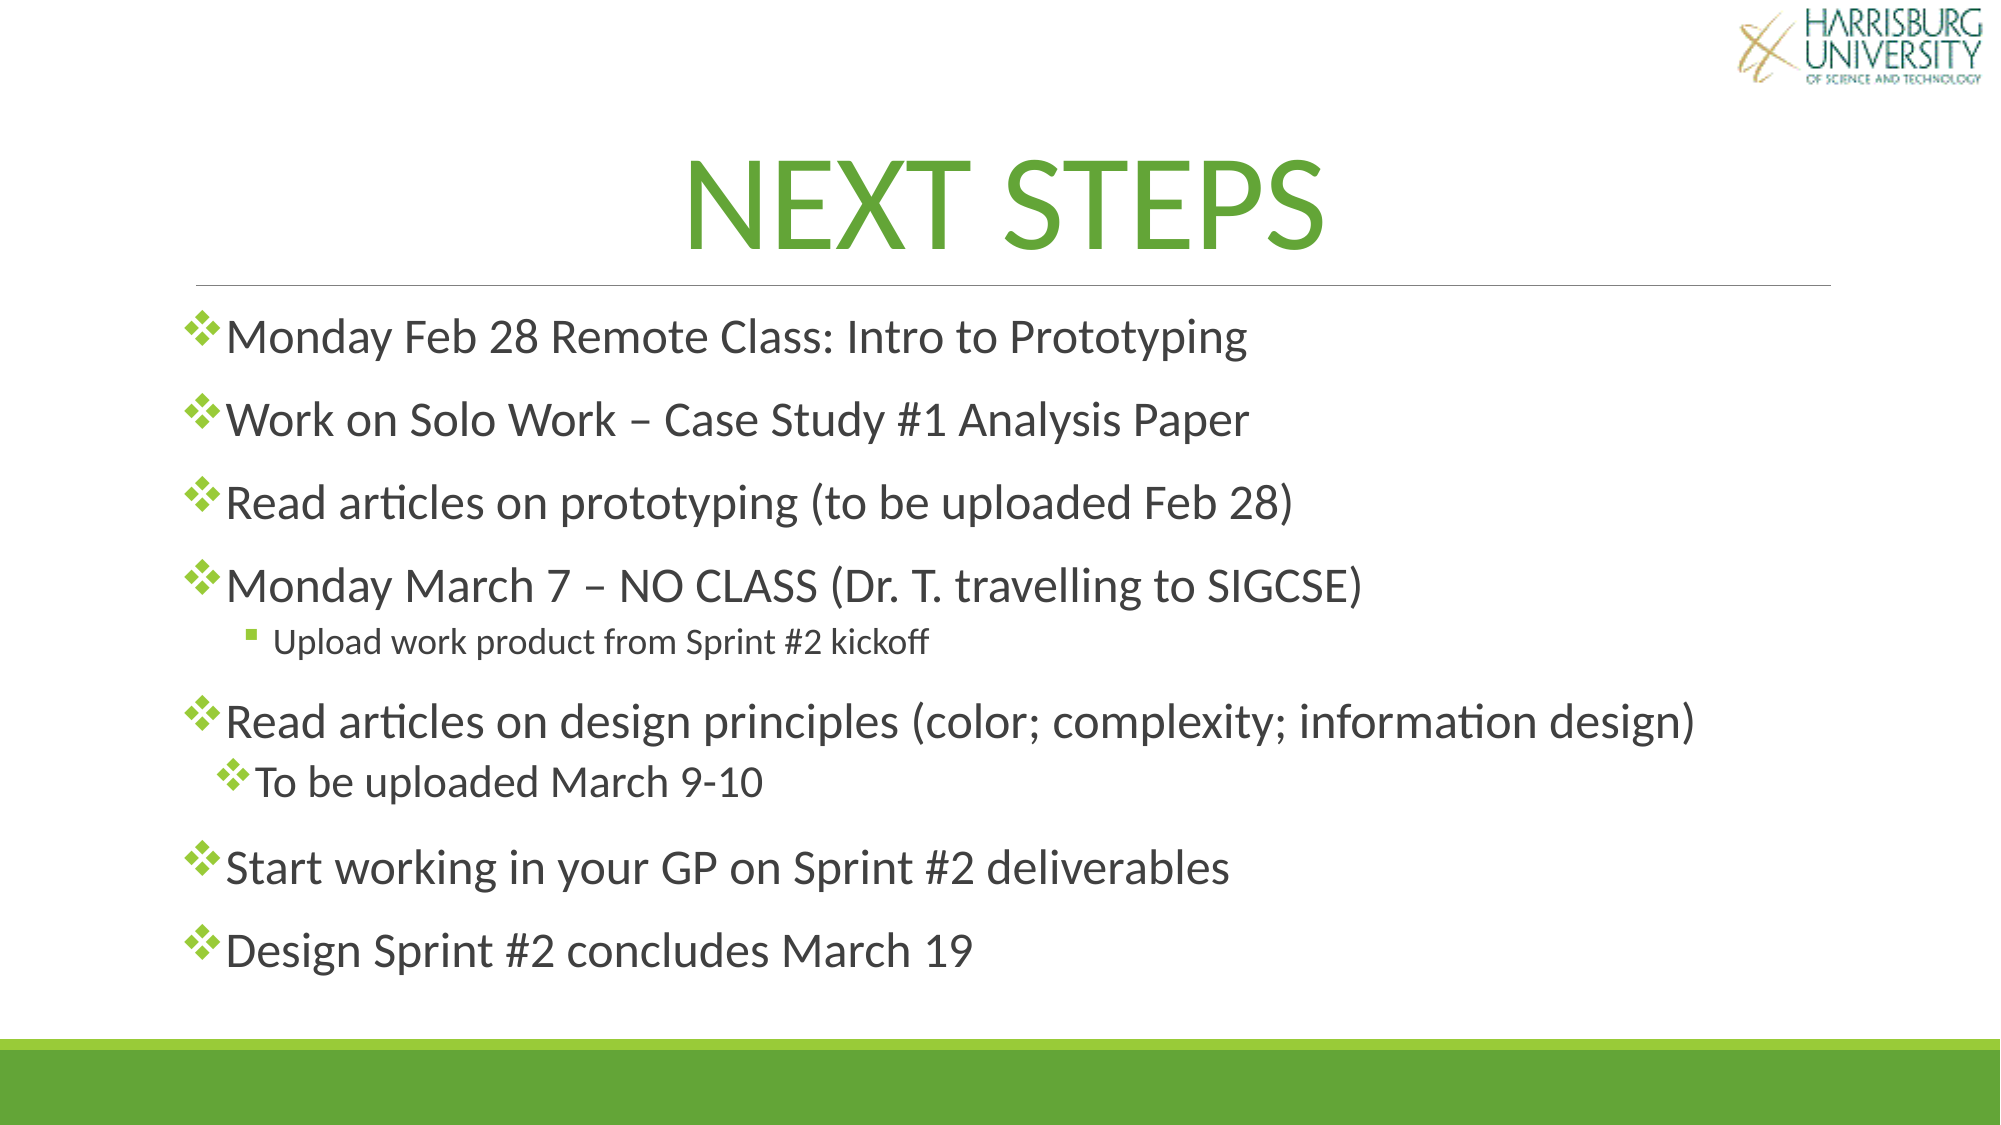

# NEXT STEPS
Monday Feb 28 Remote Class: Intro to Prototyping
Work on Solo Work – Case Study #1 Analysis Paper
Read articles on prototyping (to be uploaded Feb 28)
Monday March 7 – NO CLASS (Dr. T. travelling to SIGCSE)
Upload work product from Sprint #2 kickoff
Read articles on design principles (color; complexity; information design)
To be uploaded March 9-10
Start working in your GP on Sprint #2 deliverables
Design Sprint #2 concludes March 19